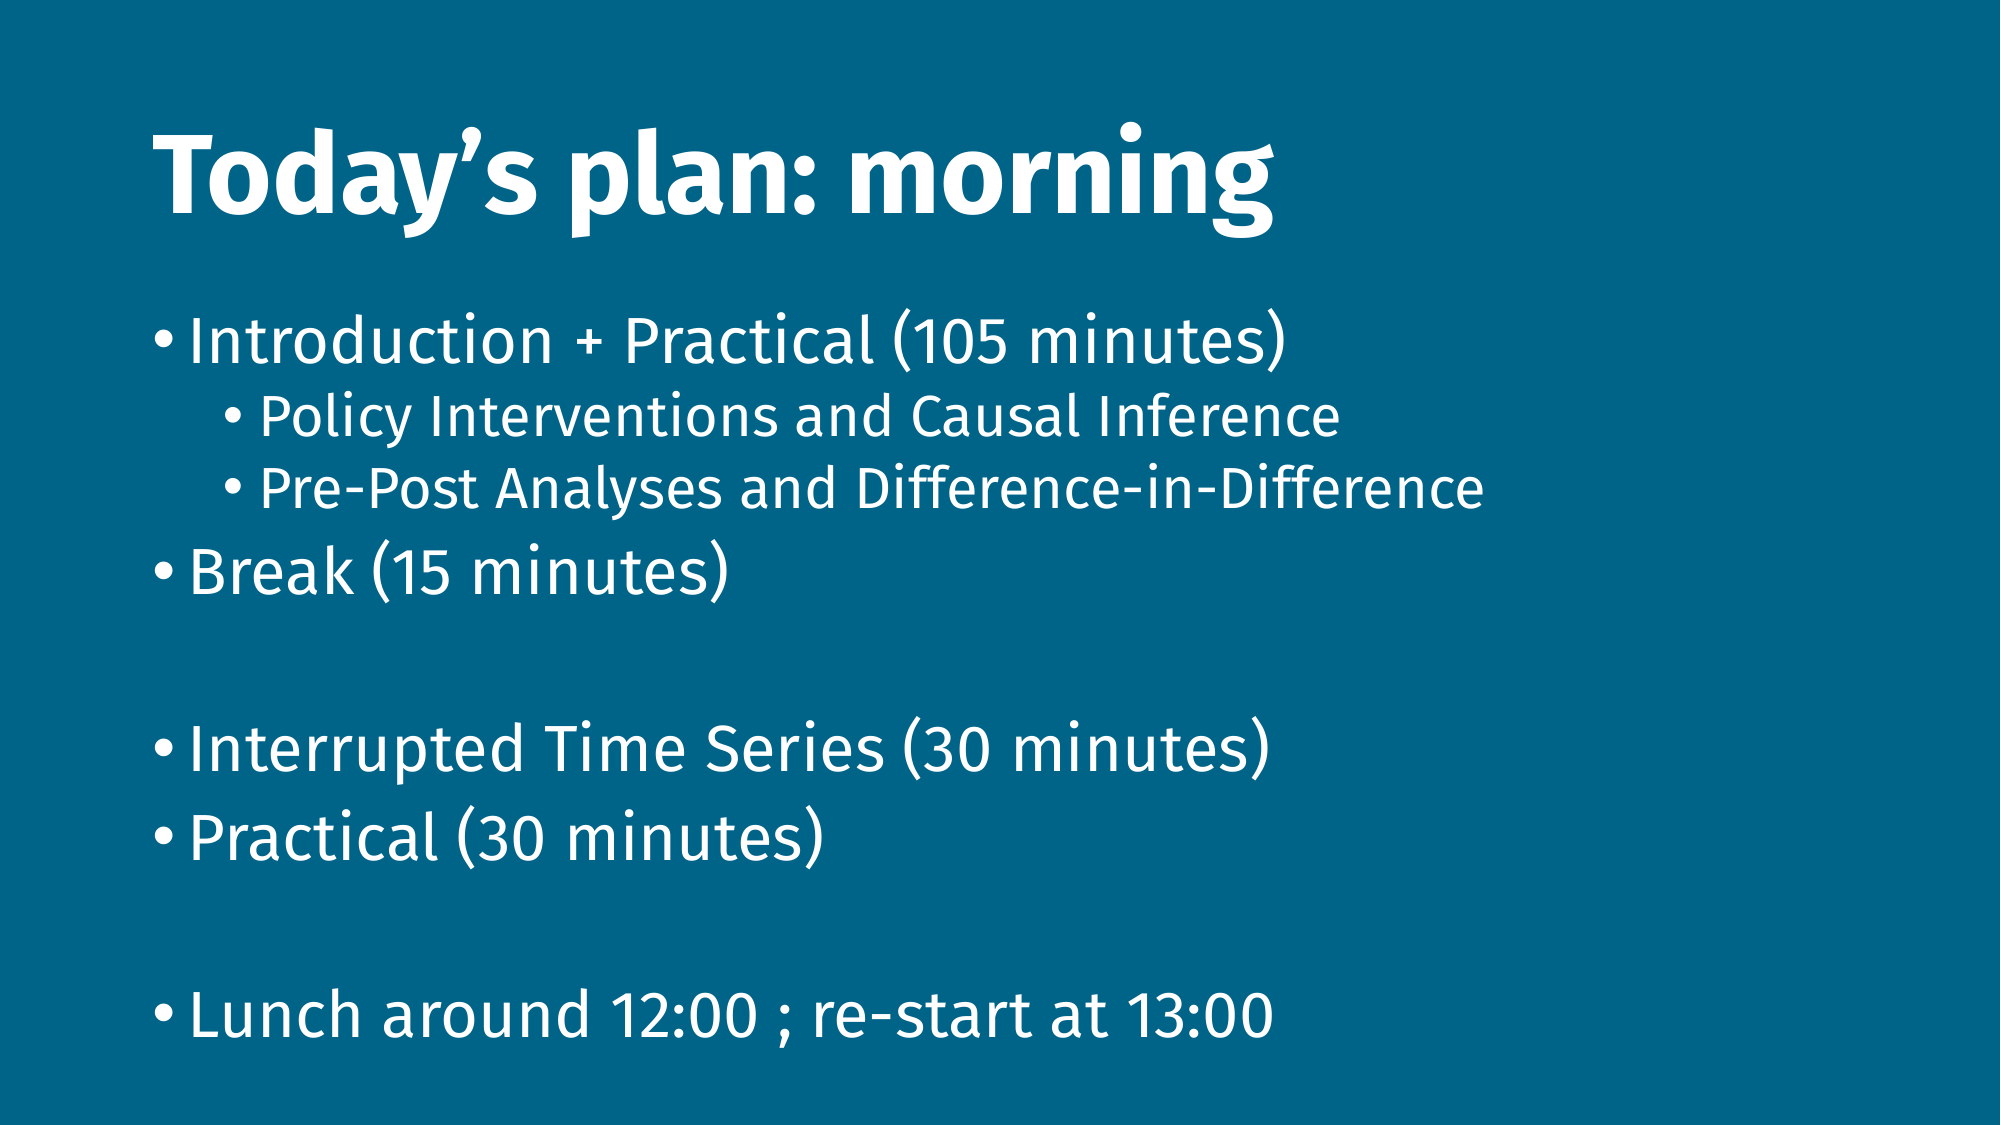

# Today’s plan: morning
Introduction + Practical (105 minutes)
Policy Interventions and Causal Inference
Pre-Post Analyses and Difference-in-Difference
Break (15 minutes)

Interrupted Time Series (30 minutes)
Practical (30 minutes)

Lunch around 12:00 ; re-start at 13:00